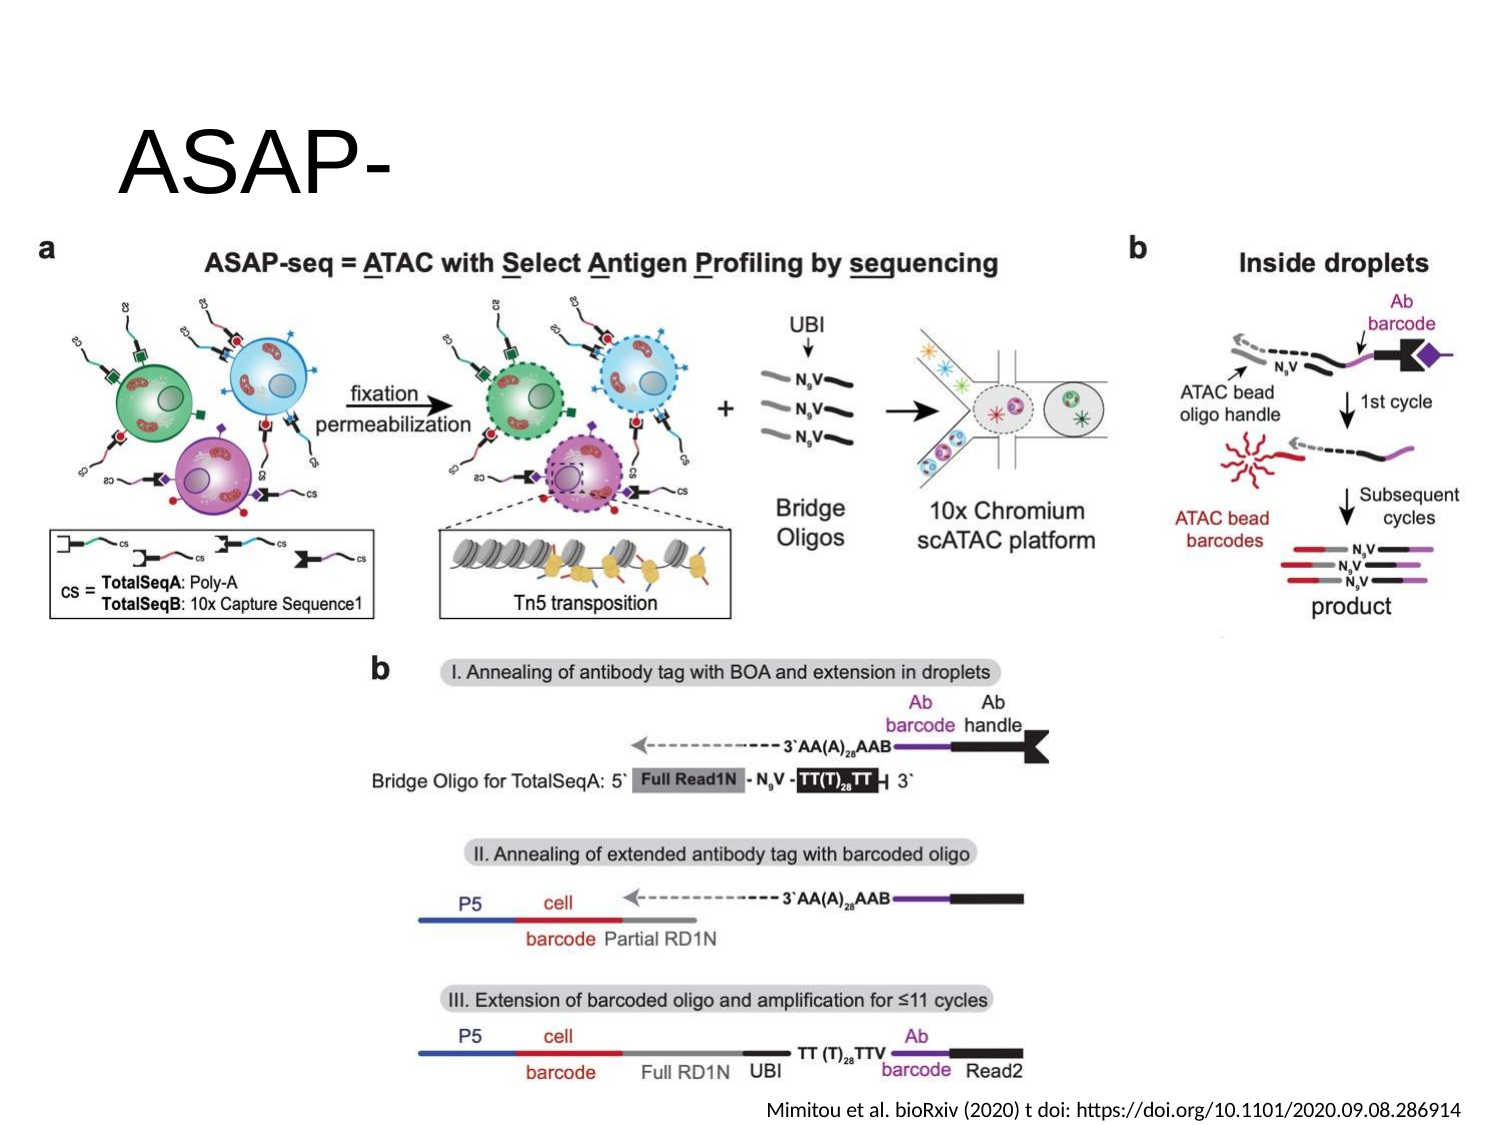

# ASAP-seq

Mimitou et al. bioRxiv (2020) t doi: https://doi.org/10.1101/2020.09.08.286914